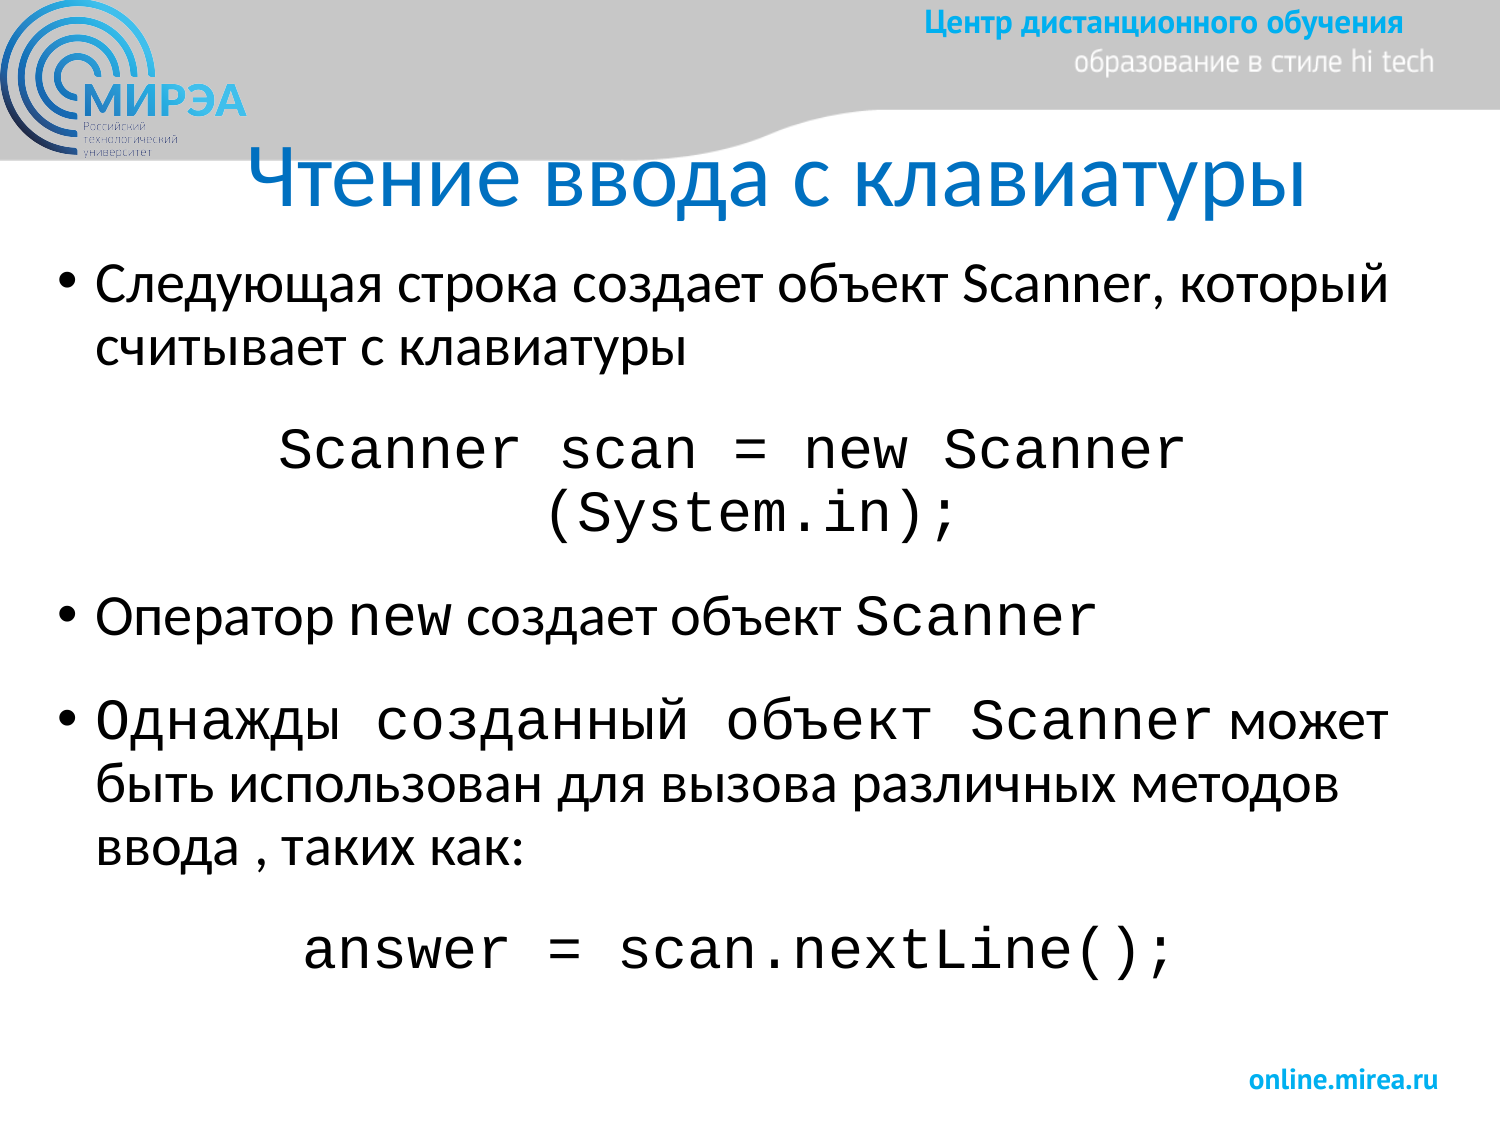

# Чтение ввода c клавиатуры
Следующая строка создает объект Scanner, который считывает с клавиатуры
Scanner scan = new Scanner (System.in);
Оператор new создает объект Scanner
Однажды созданный объект Scanner может быть использован для вызова различных методов ввода , таких как:
 answer = scan.nextLine();